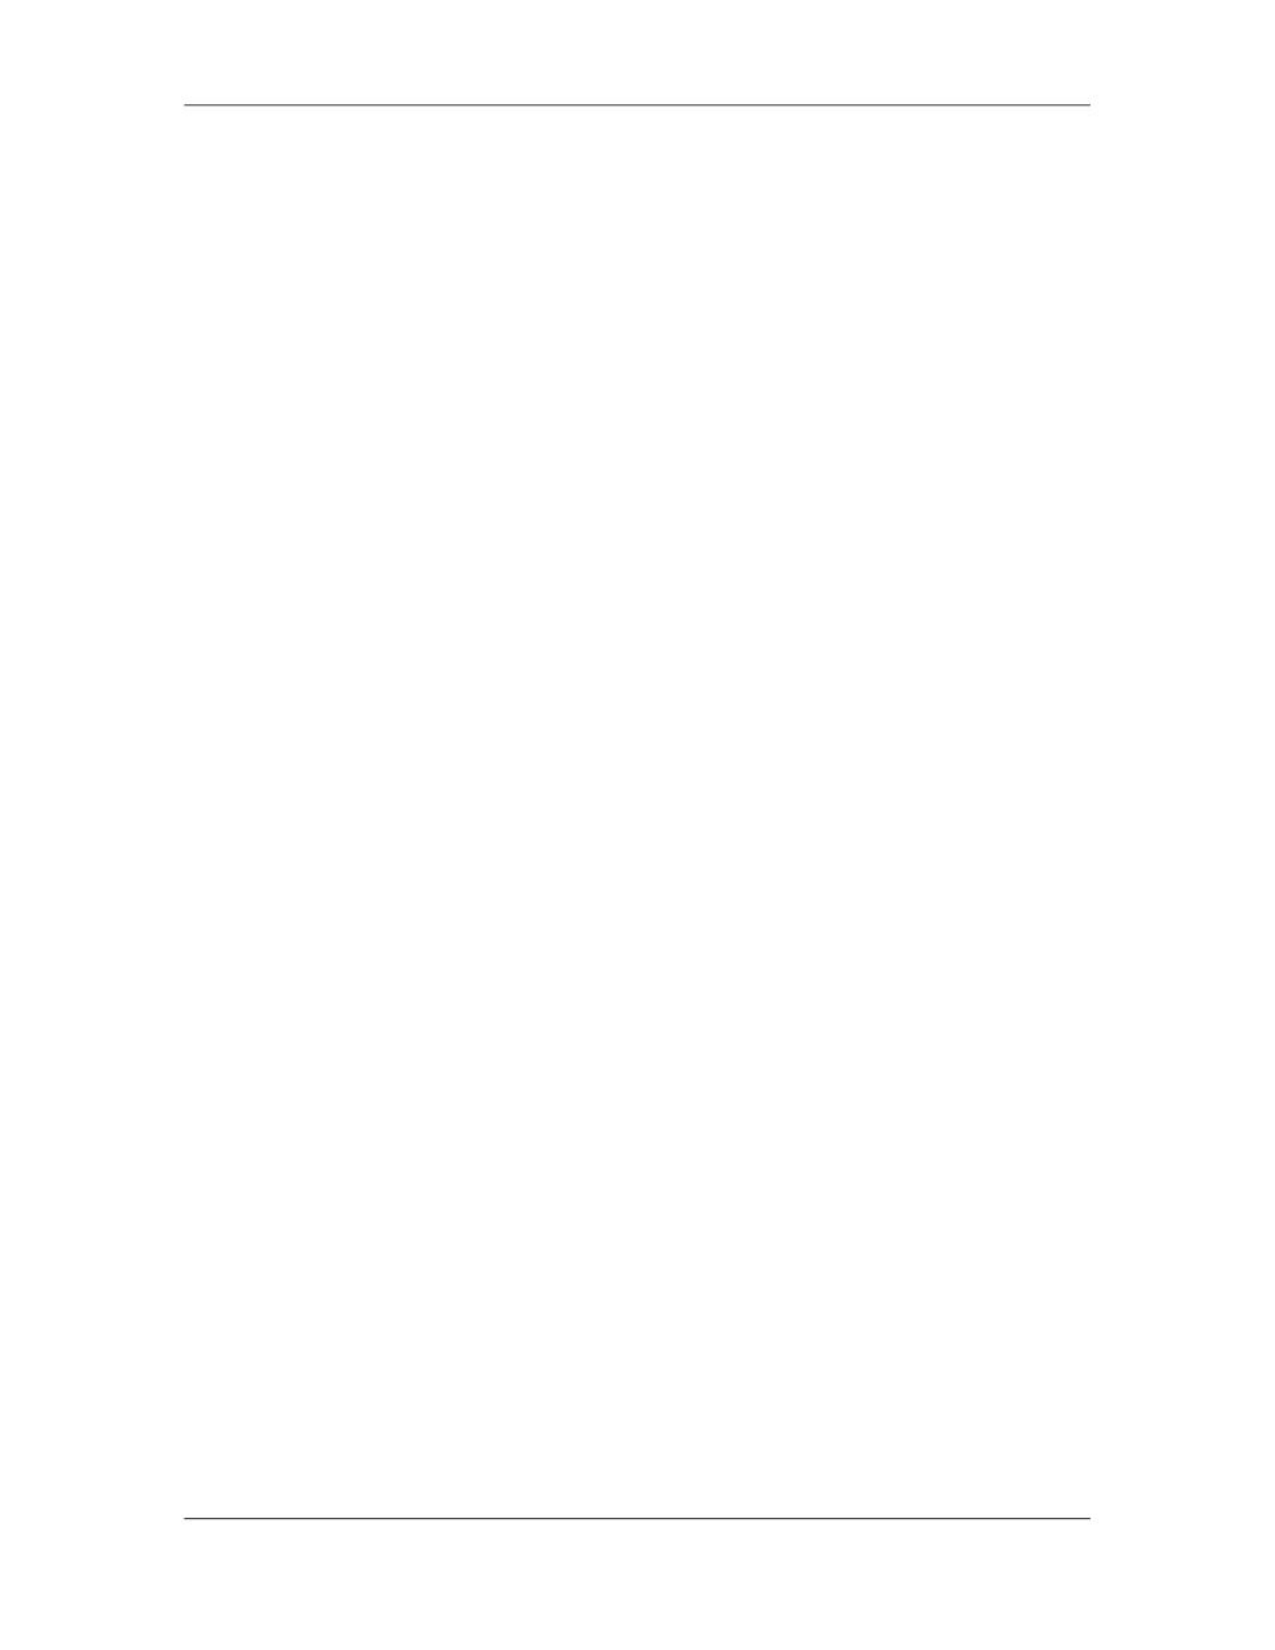

Software Project Management (CS615)

																																																																											table, and low-probability risks drop to the bottom. This accomplishes first order risk

																																																																											prioritization. The project manager studies the resultant sorted table and defines a cutoff
																																																																											line. The cutoff line (drawn horizontally at some point in the table) implies that only risks

																																																																											that lie above the line will be given further attention. Risks that fall below the line are re-
																																																																											evaluated to accomplish second-order prioritization. Referring to Figure 6.3, risk impact

																																																																											and probability have a distinct influence on management concern. A risk factor that has a
																																																																											high impact but a very low probability of occurrence should not absorb a significant

																																																																											amount of management time. However, high-impact risks with moderate to high
																																																																											probability and low-impact risks with high probability should be carried forward into the

																																																																											risk analysis steps that follow.

																																																																											All risks that lie above the cutoff line must be managed. The column labeled RMMM
																																																																											contains a pointer into Risk Mitigation, Monitoring and Management Plan or

																																																																											alternatively, a collection of risk information sheets developed for all risks that lie above
																																																																											the cutoff. The RMMM plan and risk information sheets are discussed in Sections 6.5 and

																																																																											6.6.

																																																																											Risk probability can be determined by making individual estimates and then developing a
																																																																											single consensus value. Although that approach is workable, more sophisticated

																																																																											techniques for determining risk probability have been developed [AFC88]. Risk drivers
																																																																											can be assessed on a qualitative probability scale that has the following values:

																																																																											impossible, improbable, probable, and frequent. Mathematical probability can then be
																																																																											associated with each qualitative value (e.g., a probability of 0.7 to 1.0 implies a highly

																																																																											probable risk).

																																																																											6.4.2 Assessing Risk Impact

																																																																											Three factors affect the consequences that are likely if a risk does occur: its nature, its
																																																																											scope, and its timing. The nature of the risk indicates the problems that are likely if it

																																																																											occurs. For example, a poorly defined external interface to customer hardware (a
																																																																											technical risk) will preclude early design and testing and will likely lead to system

																																																																											integration problems late in a project. The scope of a risk combines the severity (just how
																																																																											serious is it?) with its overall distribution (how much of the project will be affected or

																																																																											how many customers are harmed?). Finally, the timing of a risk considers when and for
																																																																											how long the impact will be felt. In most cases, a project manager might want the "bad

																																																																											news" to occur as soon as possible, but in some cases, the longer the delay, the better.

																																																																											Returning once more to the risk analysis approach proposed by the U.S. Air Force
																																																																											fAFC88), the following steps are recommended to determine the overall consequences of

																																																																											a risk:

																																																																											1. Determine the average probability of occurrence value for each risk component.
																																																																											2. Using Figure 6.1, determine the impact for each component based on the criteria

																																																																											shown.
																																																																											3. Complete the risk table and analyze the results as described in the preceding sections. .

																																																																																						                                                                                                                                 323

																																																																																																																																																																																						© Copyright Virtual University of Pakistan